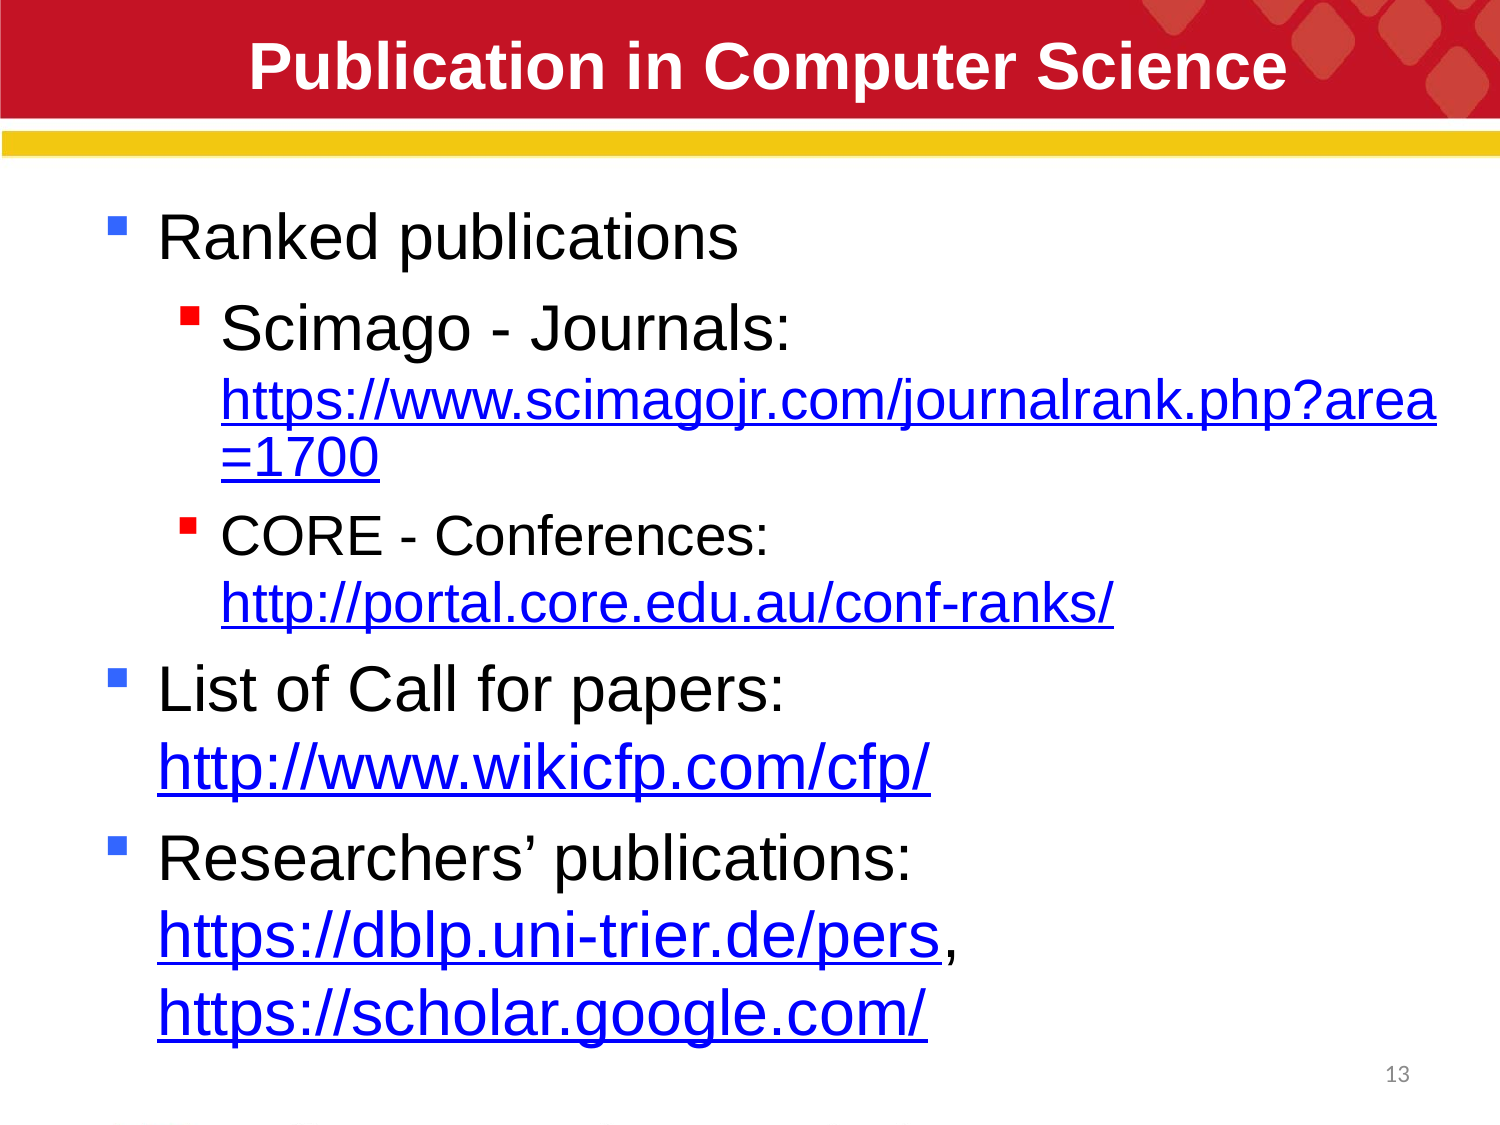

# Publication in Computer Science
Ranked publications
Scimago - Journals: https://www.scimagojr.com/journalrank.php?area=1700
CORE - Conferences: http://portal.core.edu.au/conf-ranks/
List of Call for papers: http://www.wikicfp.com/cfp/
Researchers’ publications: https://dblp.uni-trier.de/pers, https://scholar.google.com/

13